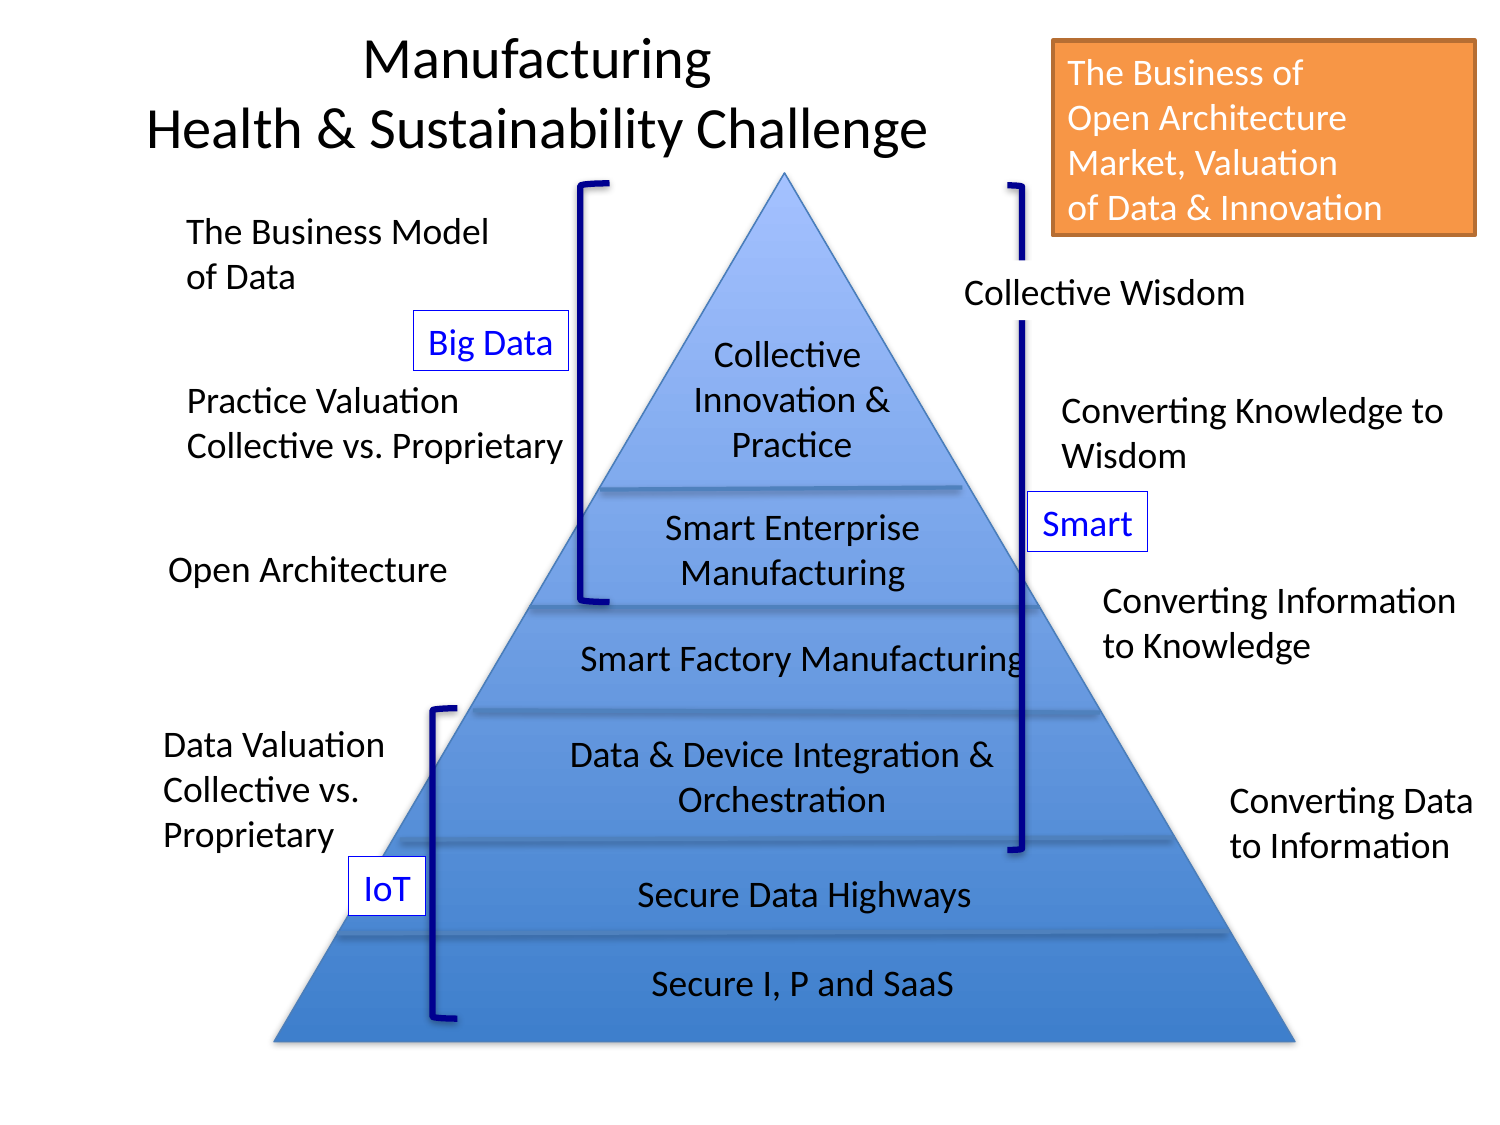

Manufacturing
Health & Sustainability Challenge
The Business of
Open Architecture Market, Valuation
of Data & Innovation

The Business Model
of Data
Collective Wisdom
Big Data
Collective
Innovation &
Practice
Practice Valuation
Collective vs. Proprietary
Converting Knowledge to
Wisdom
Smart
Smart Enterprise
Manufacturing
Open Architecture
Converting Information
to Knowledge
Smart Factory Manufacturing

Data Valuation
Collective vs.
Proprietary
Data & Device Integration &
Orchestration
Converting Data
to Information
IoT
Secure Data Highways
Secure I, P and SaaS